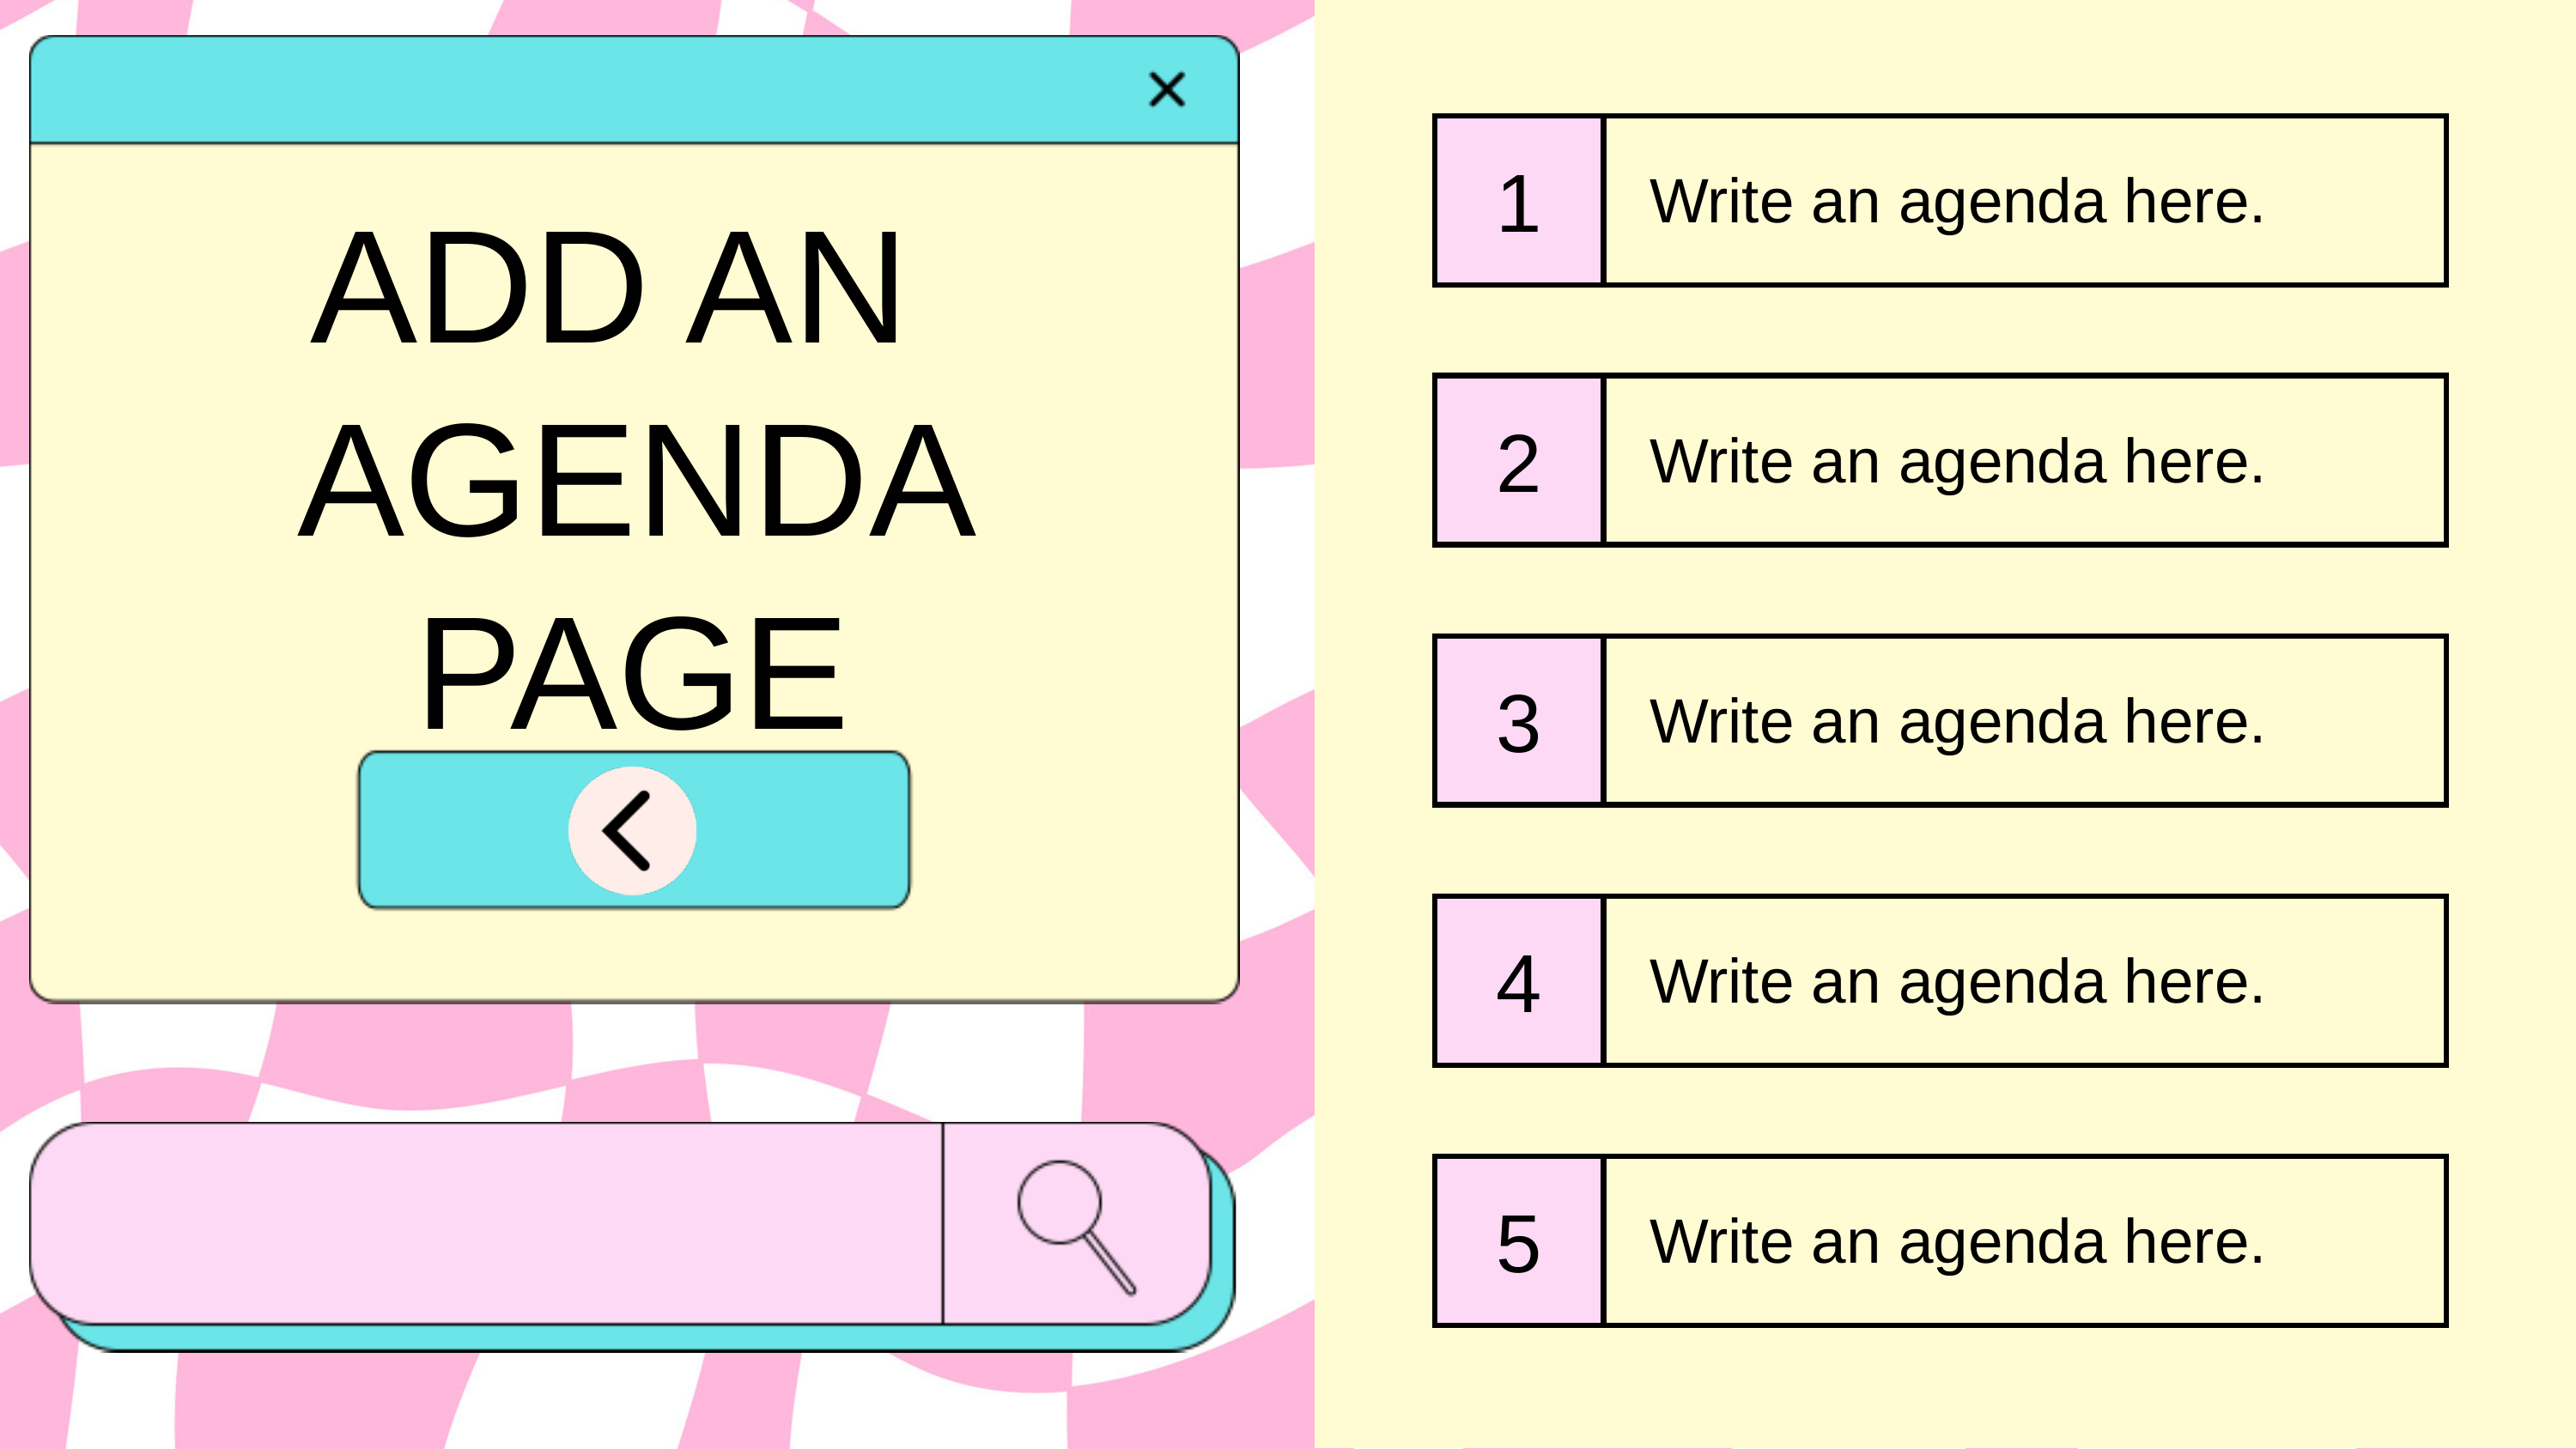

1
Write an agenda here.
ADD AN
AGENDA PAGE

2
Write an agenda here.

3
Write an agenda here.

4
Write an agenda here.

5
Write an agenda here.